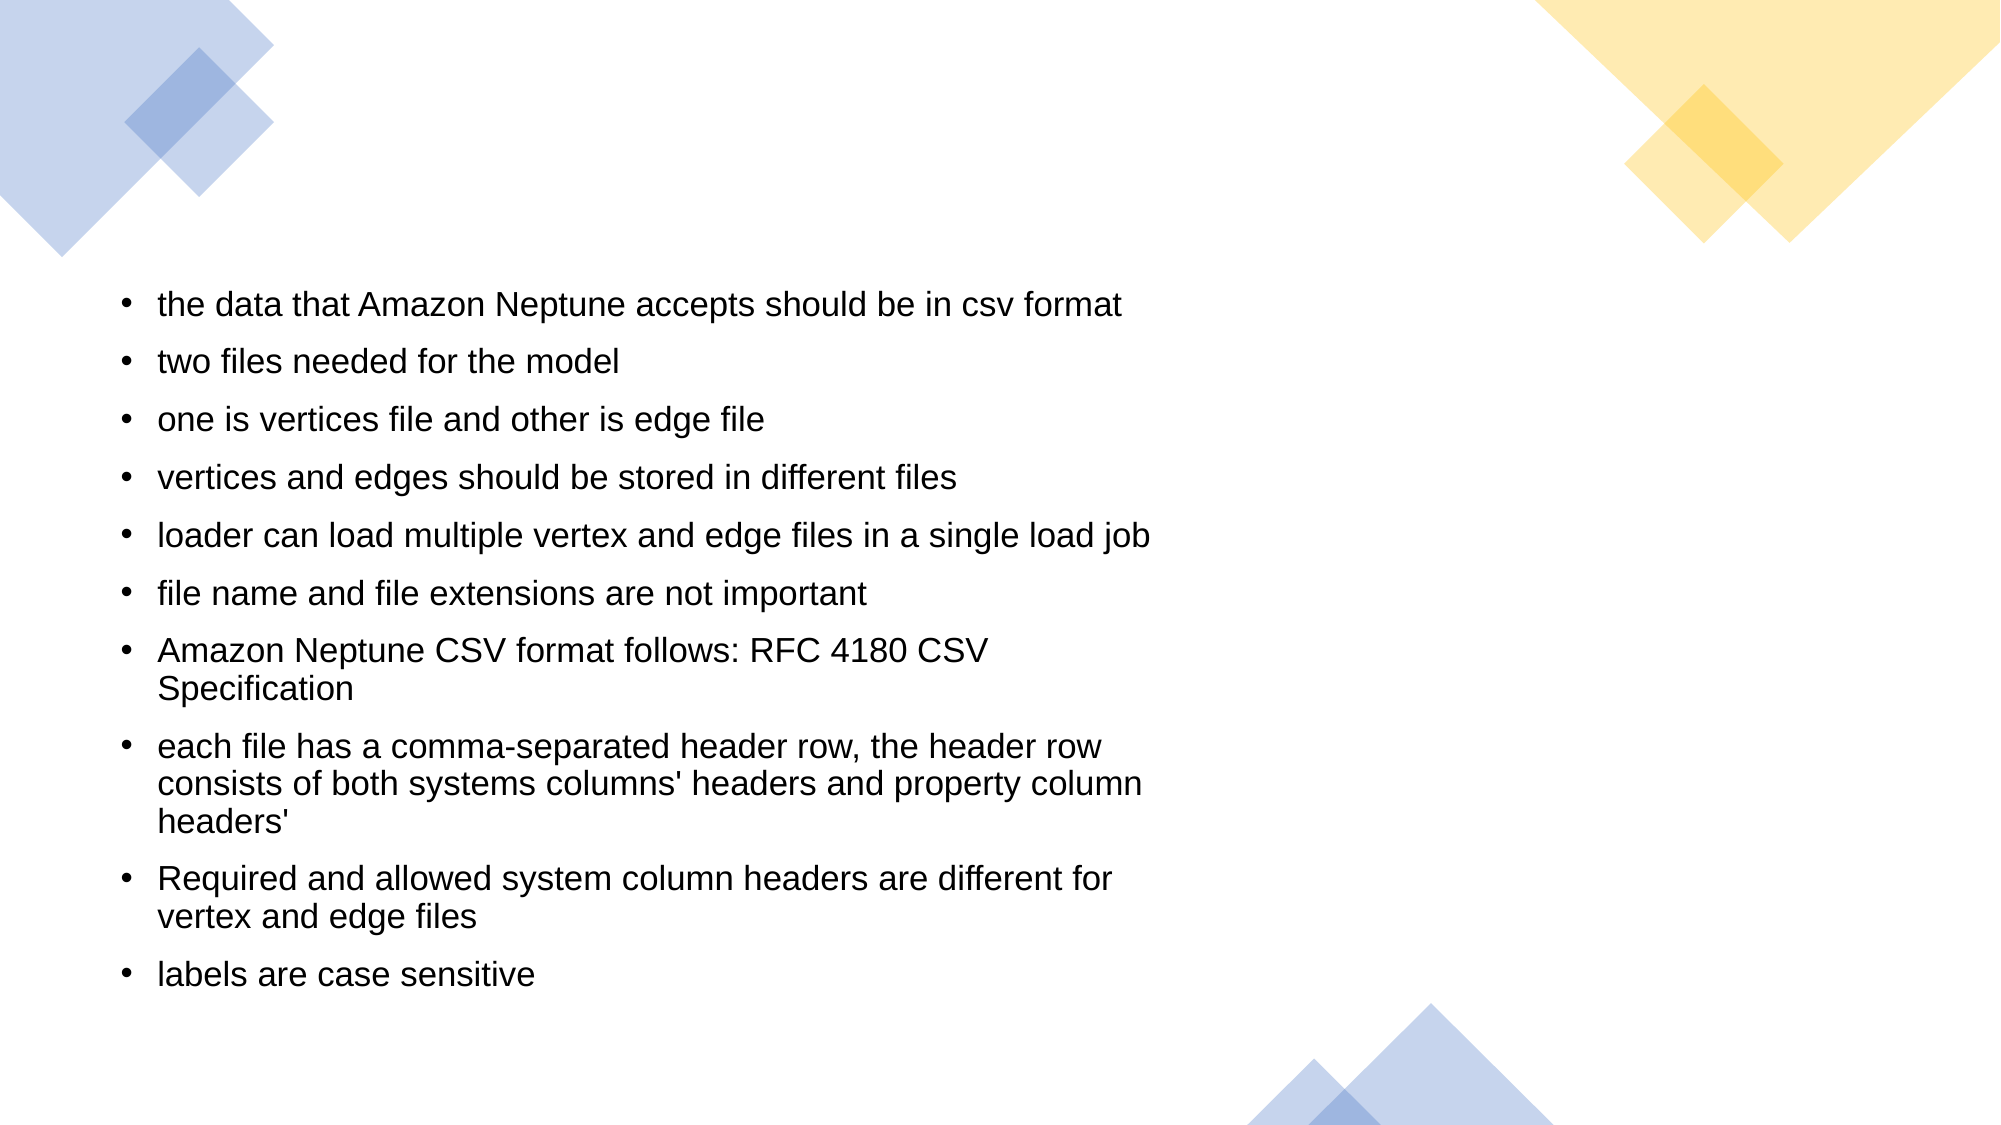

the data that Amazon Neptune accepts should be in csv format
two files needed for the model
one is vertices file and other is edge file
vertices and edges should be stored in different files
loader can load multiple vertex and edge files in a single load job
file name and file extensions are not important
Amazon Neptune CSV format follows: RFC 4180 CSV Specification
each file has a comma-separated header row, the header row consists of both systems columns' headers and property column headers'
Required and allowed system column headers are different for vertex and edge files
labels are case sensitive